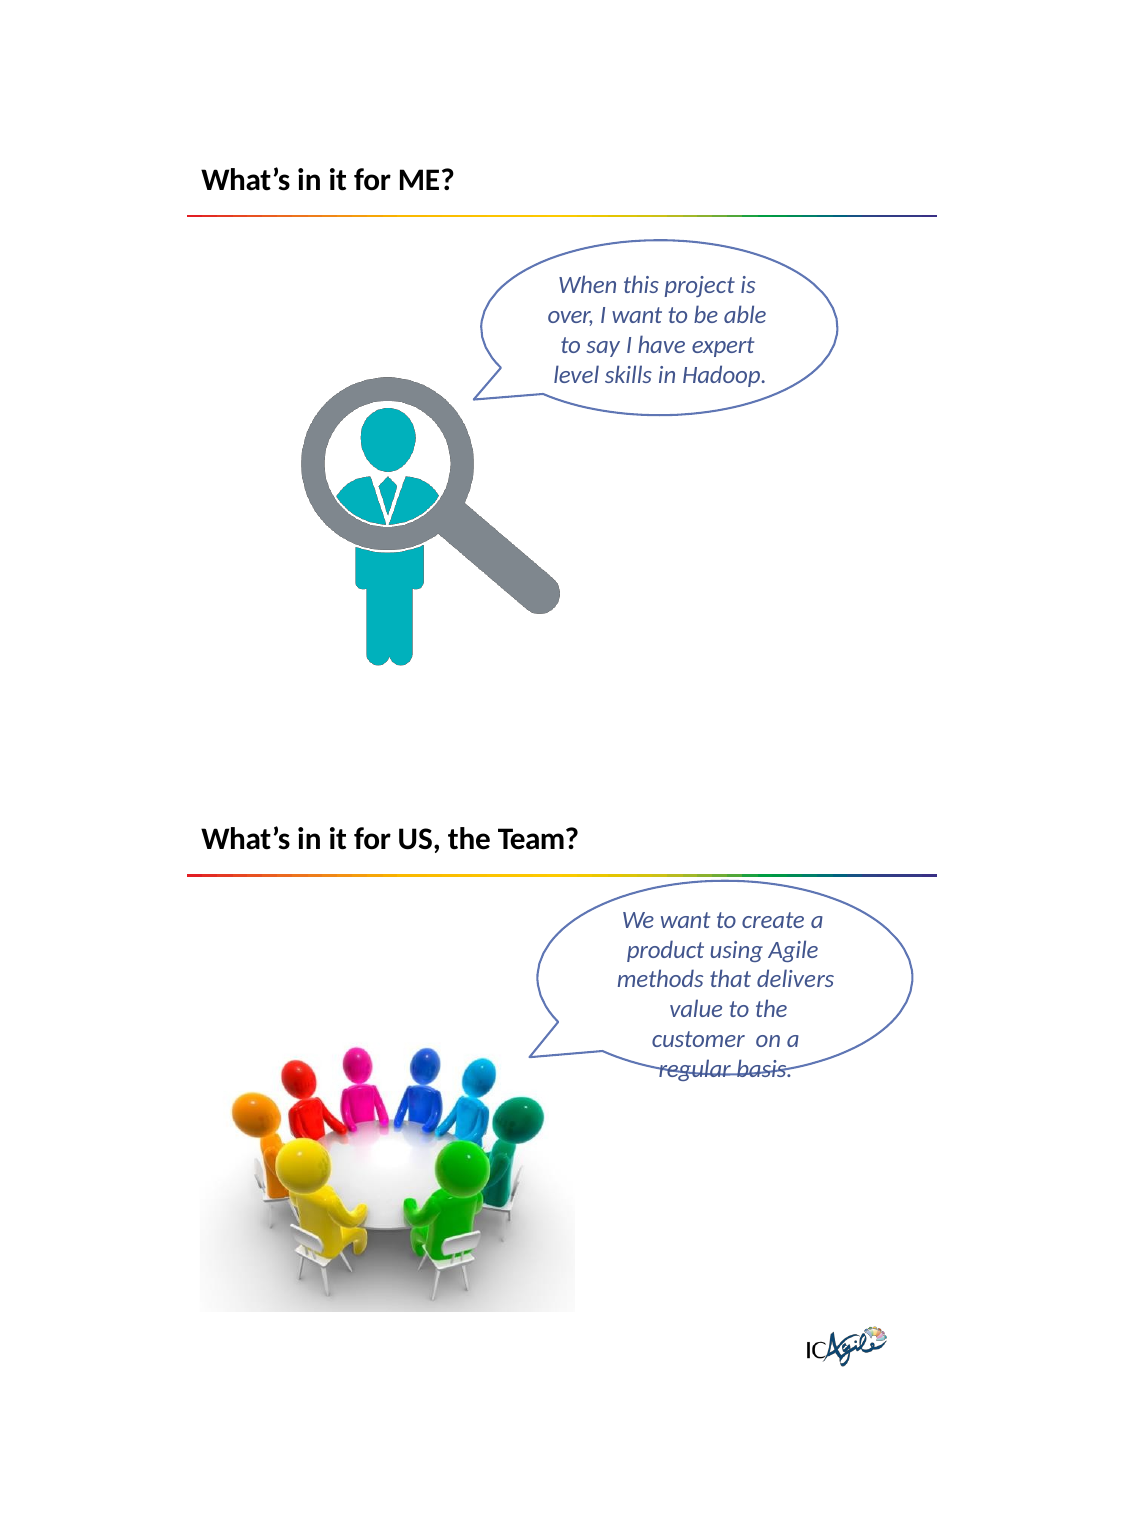

What’s in it for ME?

When this project is  over, I want to be able  to say I have expert  level skills in Hadoop.

What’s in it for US, the Team?

We want to create a  product using Agile  methods that delivers  value to the customer  on a regular basis.